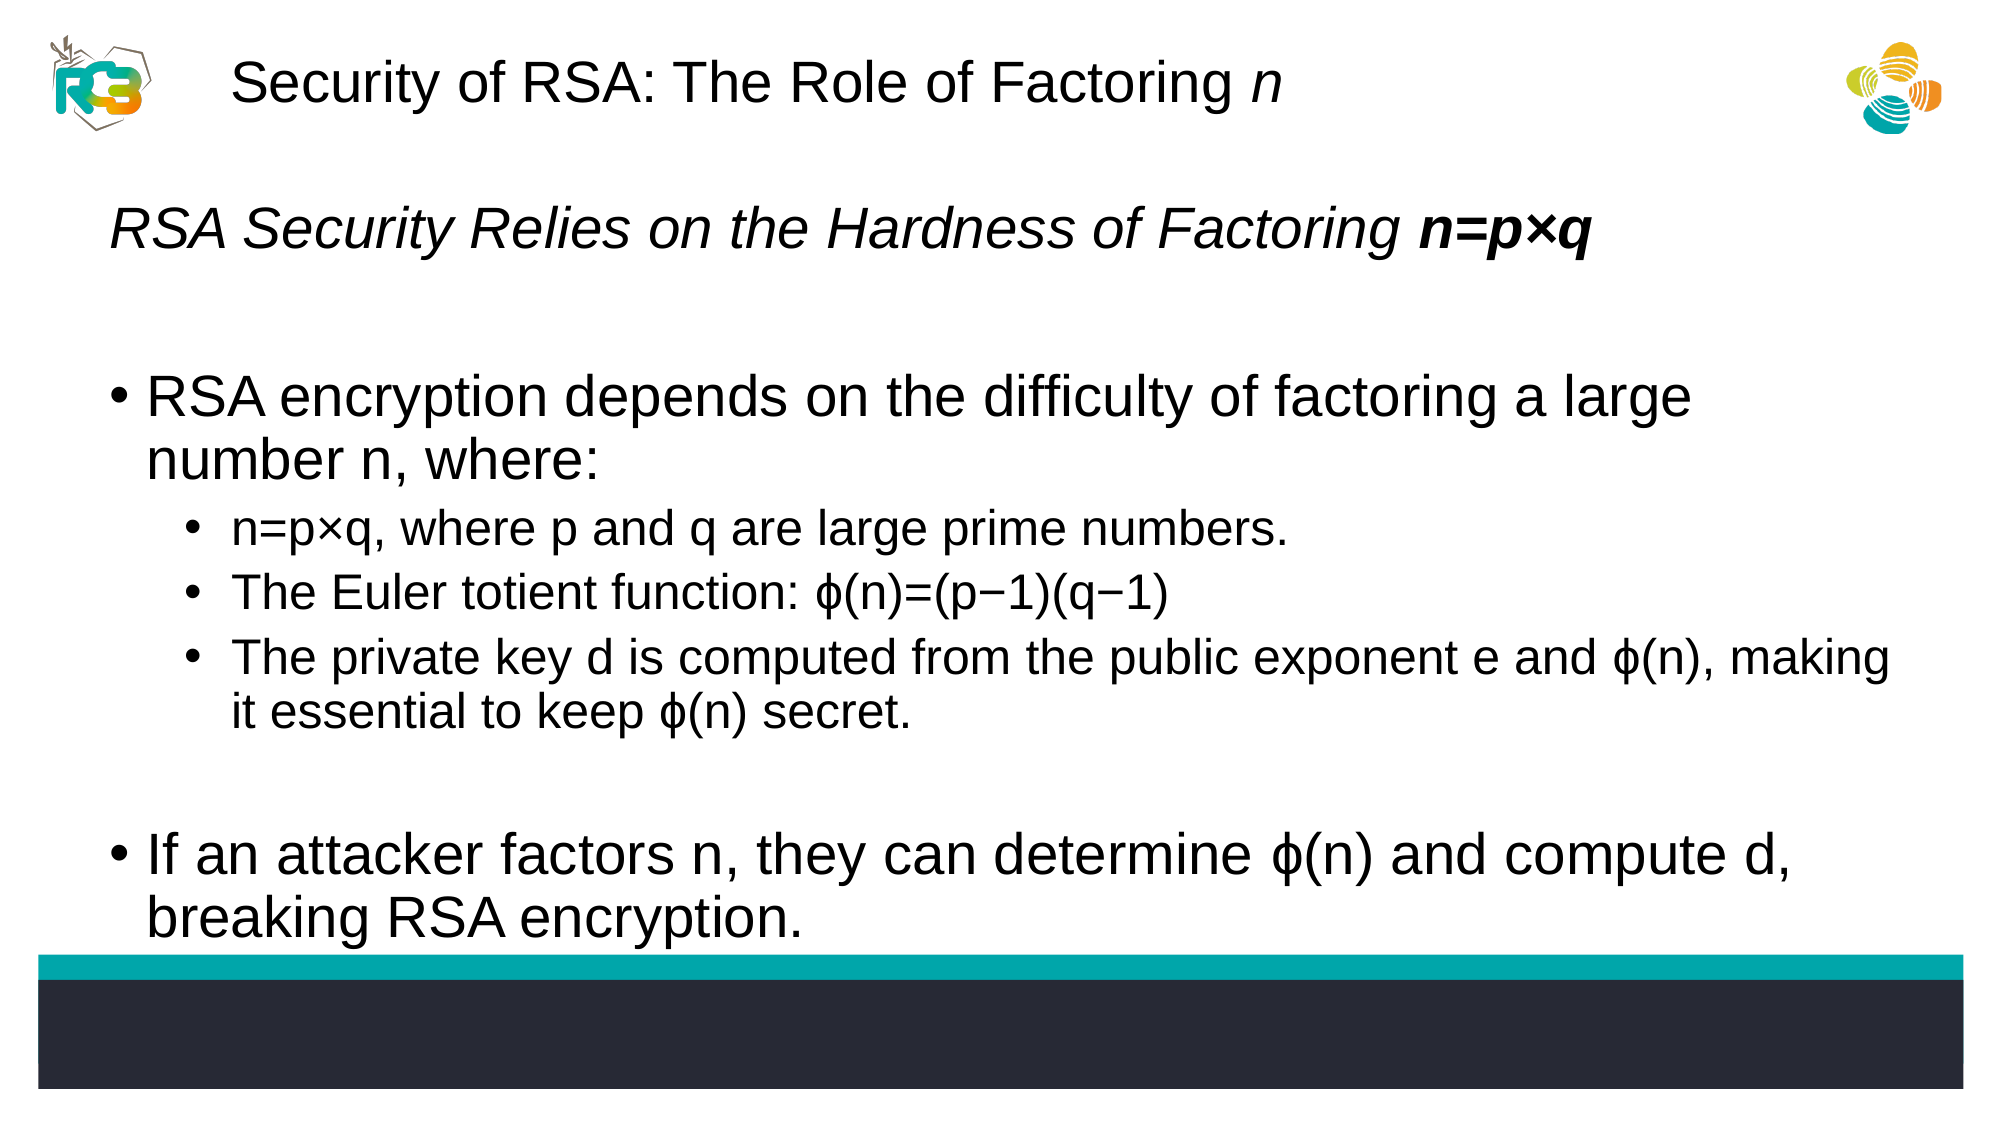

Security of RSA: The Role of Factoring n
RSA Security Relies on the Hardness of Factoring n=p×q

RSA encryption depends on the difficulty of factoring a large number n, where:
n=p×q, where p and q are large prime numbers.
The Euler totient function: ϕ(n)=(p−1)(q−1)
The private key d is computed from the public exponent e and ϕ(n), making it essential to keep ϕ(n) secret.

If an attacker factors n, they can determine ϕ(n) and compute d, breaking RSA encryption.